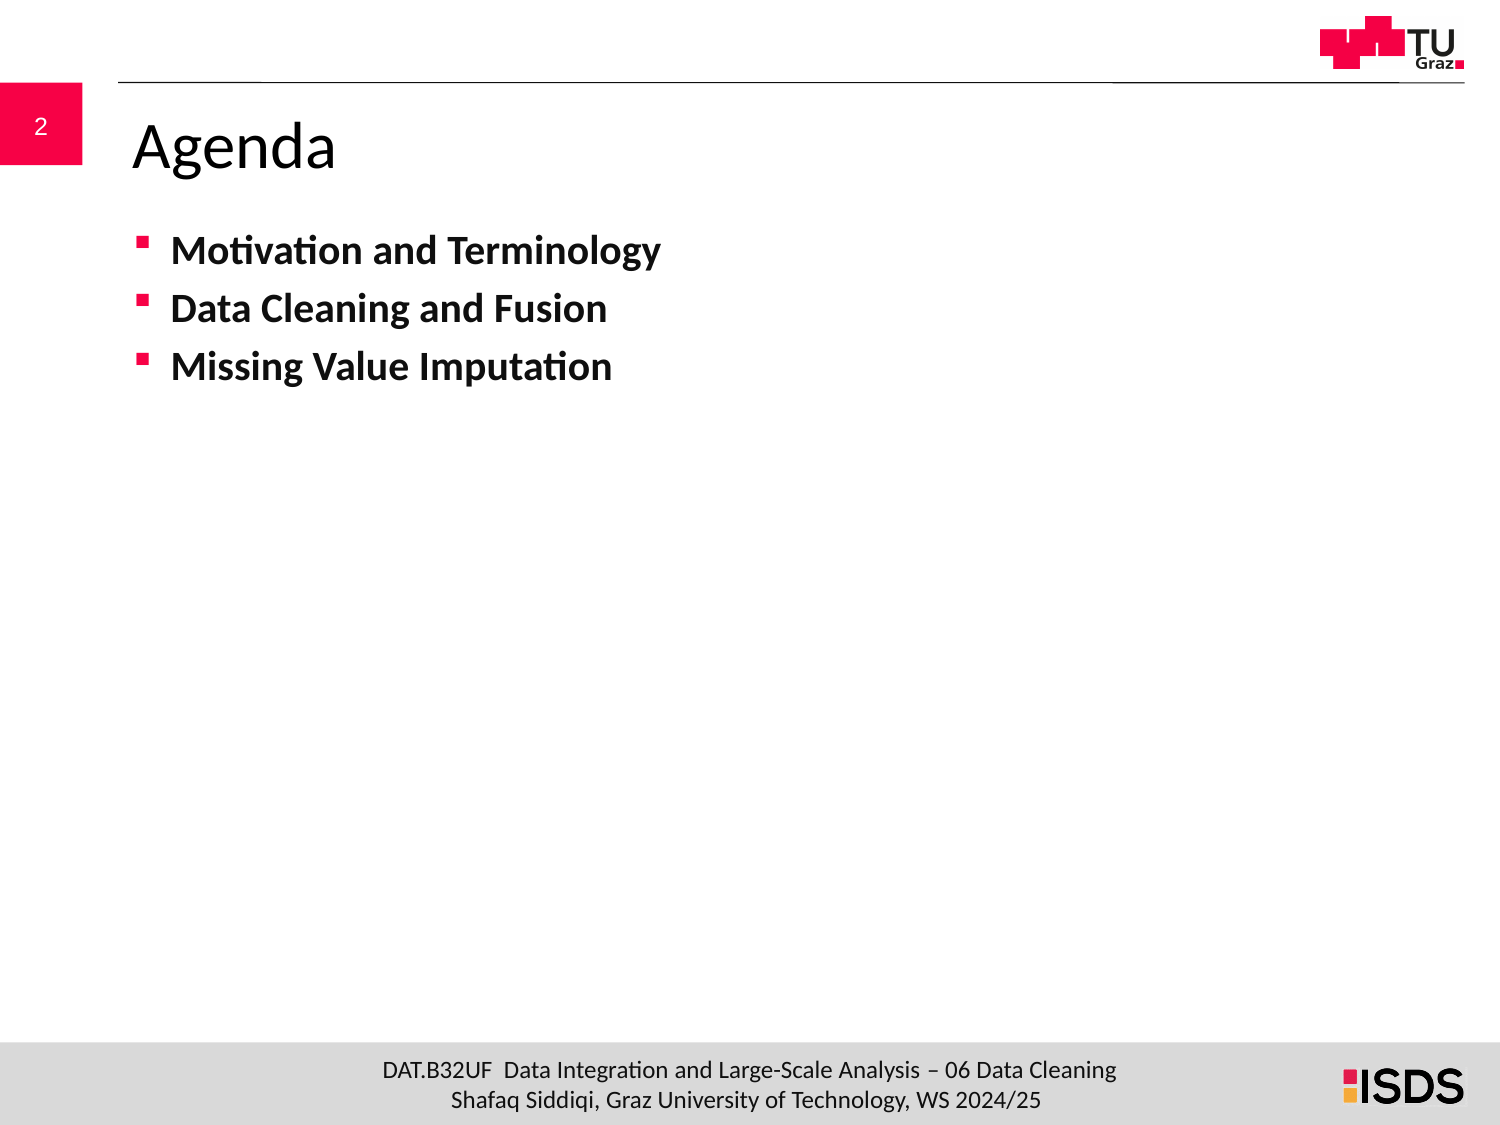

# Agenda
Motivation and Terminology
Data Cleaning and Fusion
Missing Value Imputation